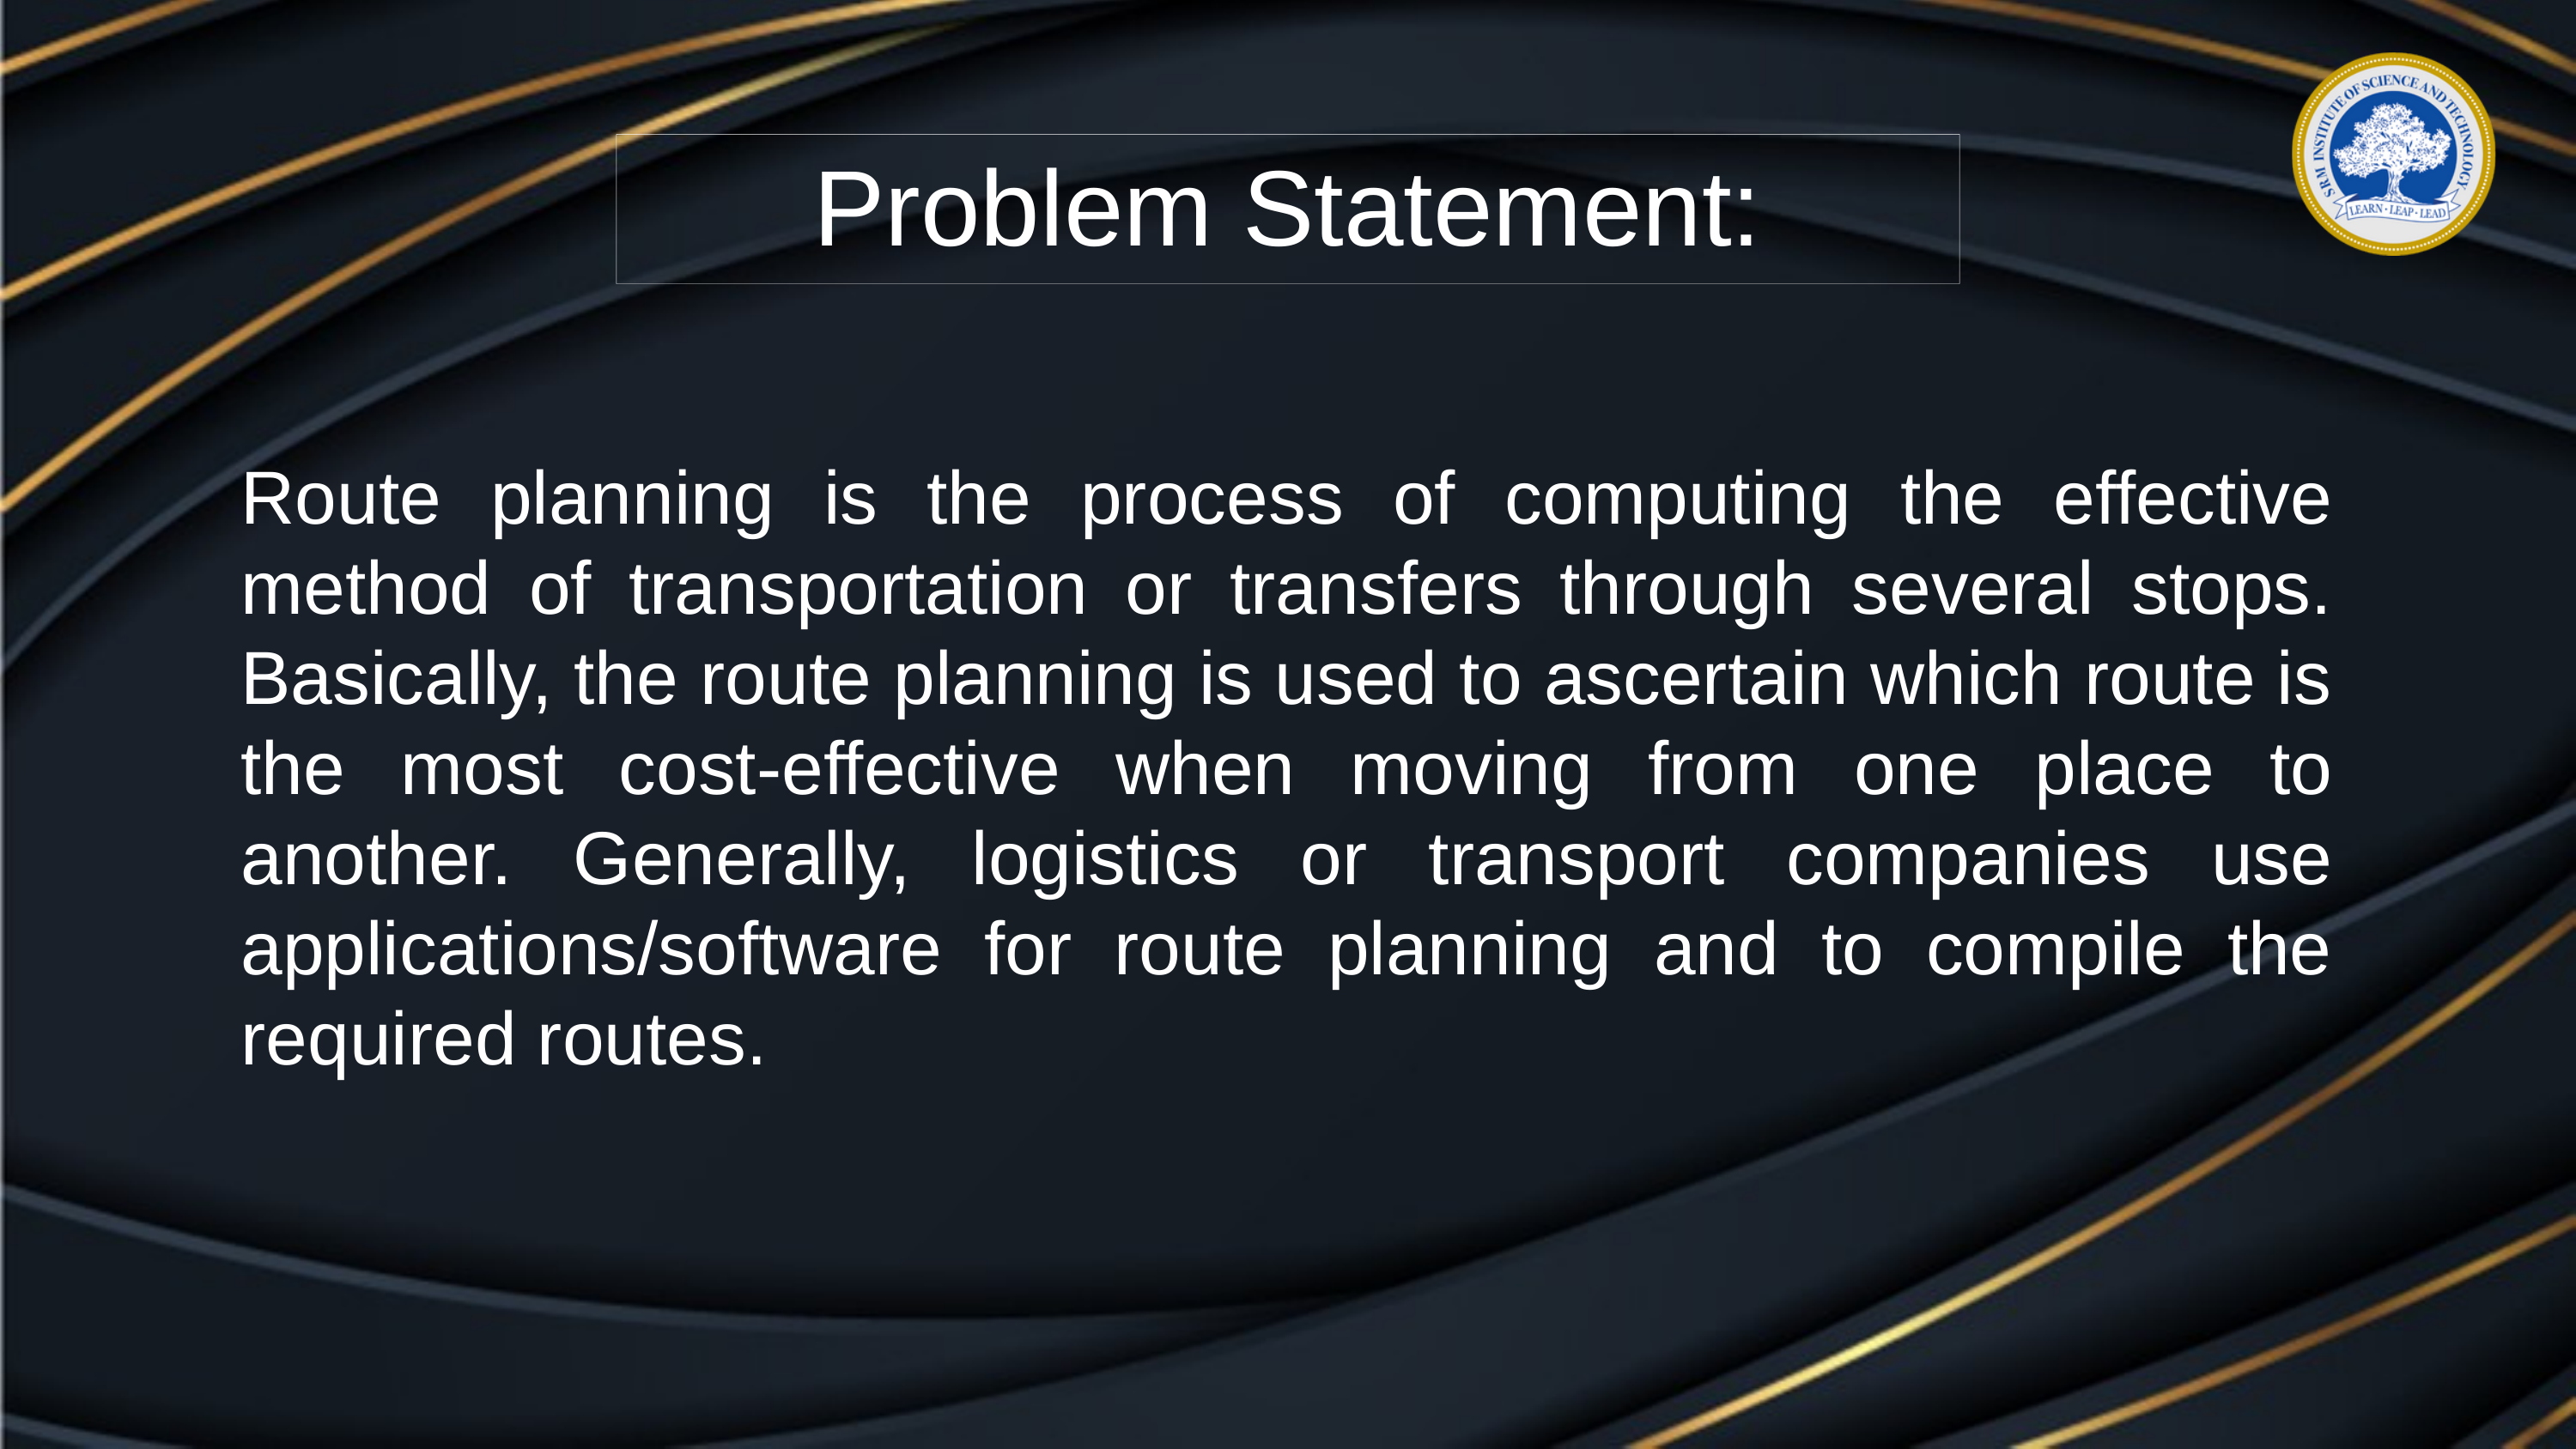

Problem Statement:

Route planning is the process of computing the effective method of transportation or transfers through several stops. Basically, the route planning is used to ascertain which route is the most cost-effective when moving from one place to another. Generally, logistics or transport companies use applications/software for route planning and to compile the required routes.